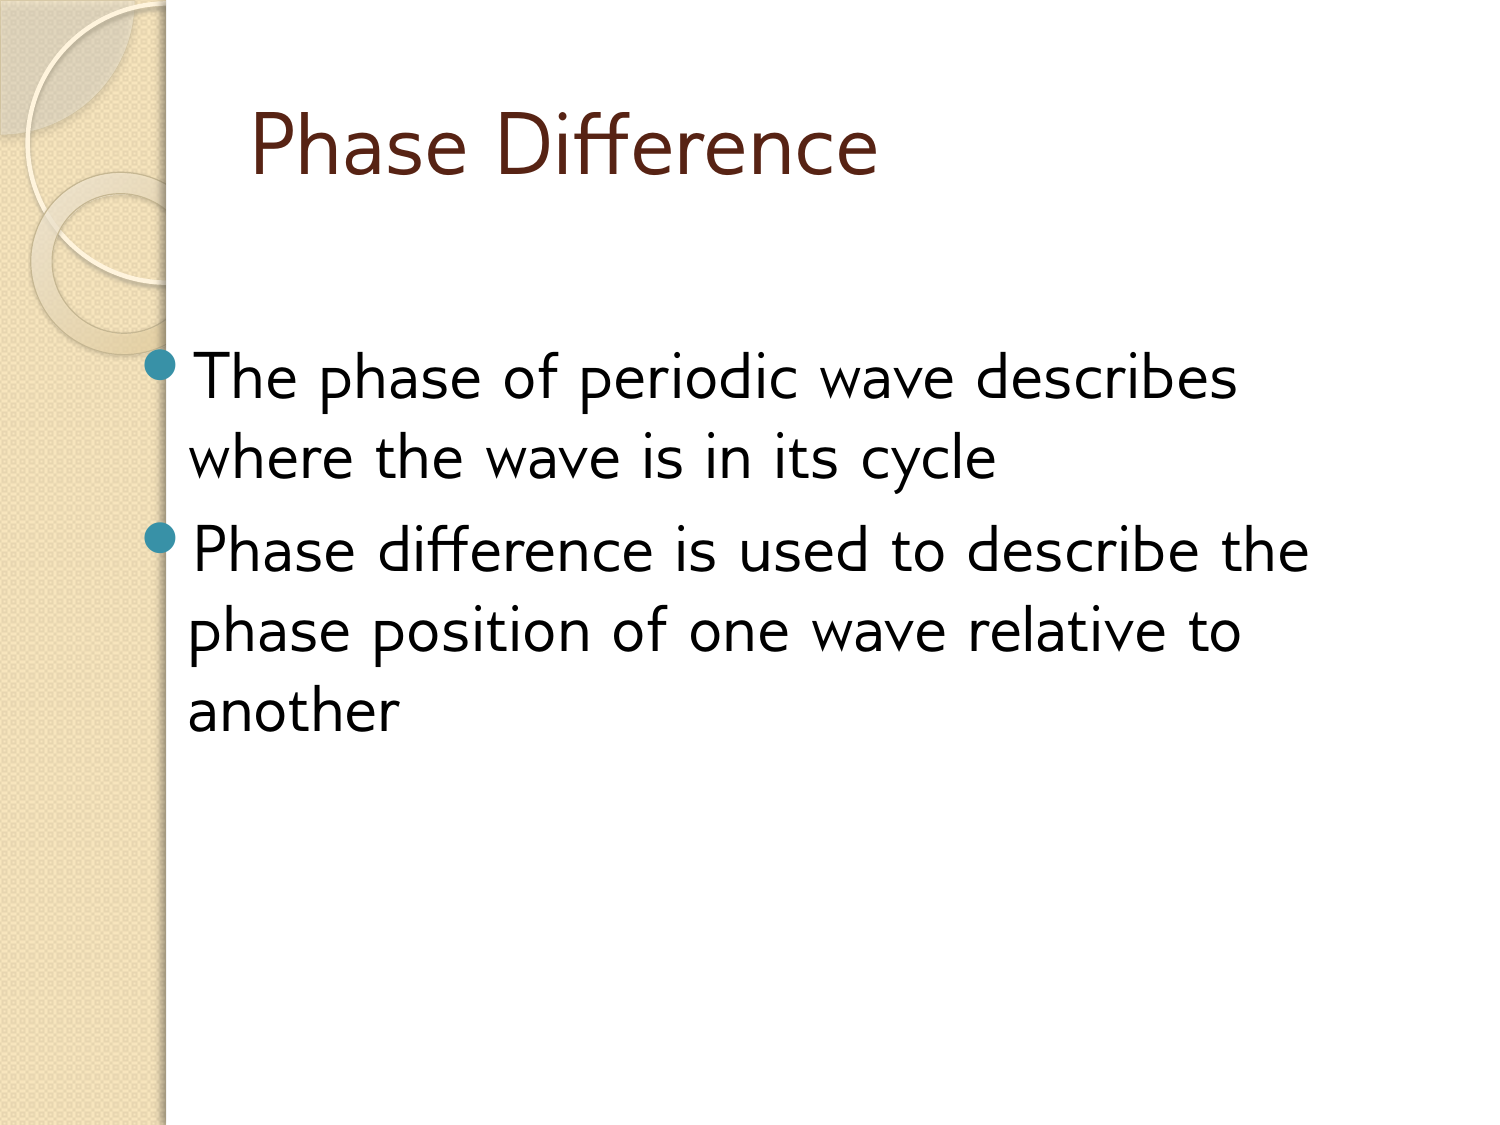

# Phase Difference
The phase of periodic wave describes where the wave is in its cycle
Phase difference is used to describe the phase position of one wave relative to another